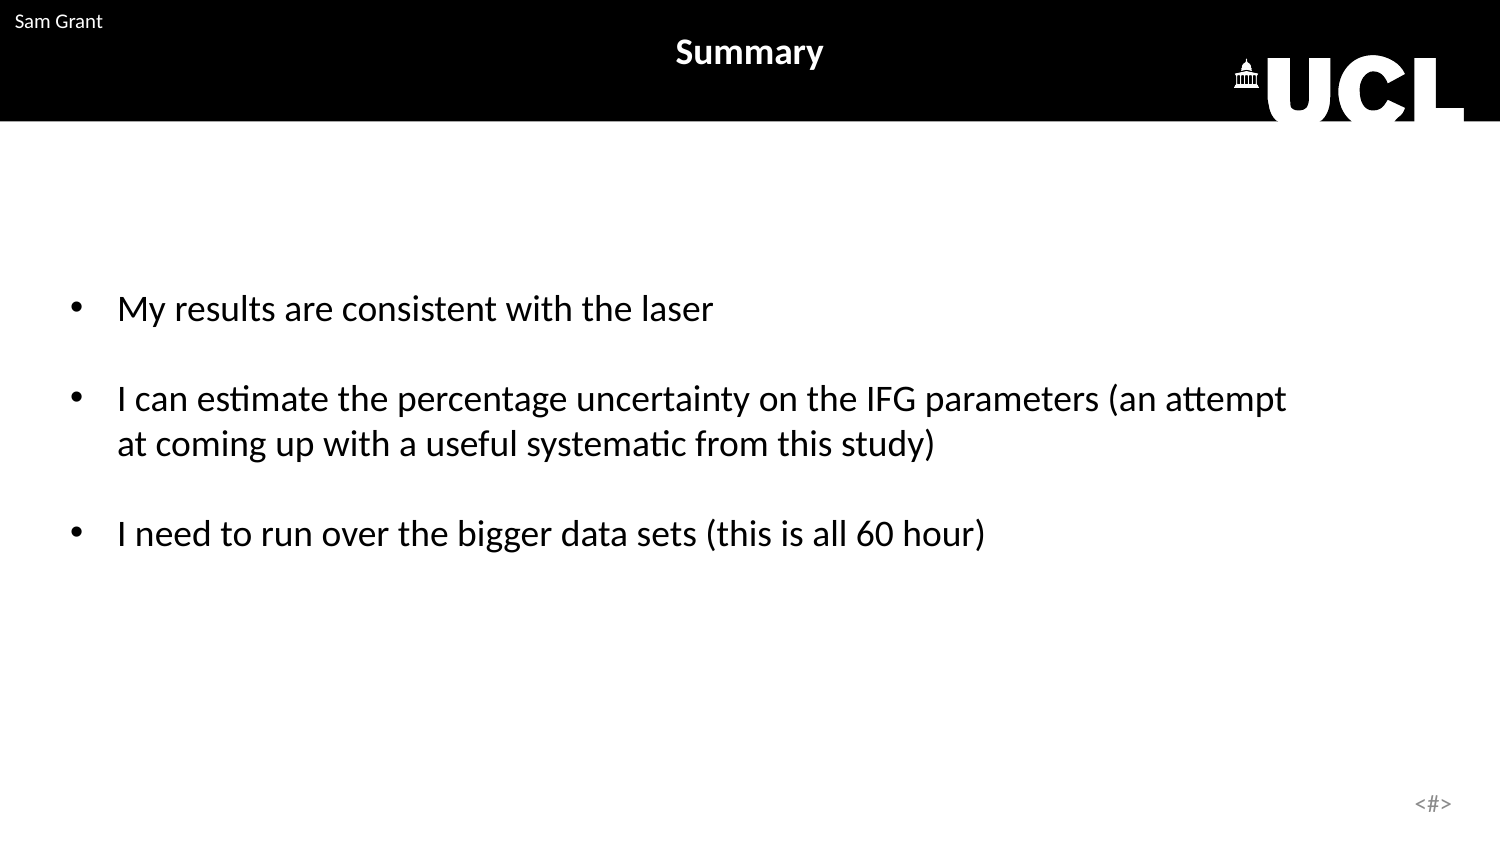

Summary

My results are consistent with the laser

I can estimate the percentage uncertainty on the IFG parameters (an attempt at coming up with a useful systematic from this study)

I need to run over the bigger data sets (this is all 60 hour)

21